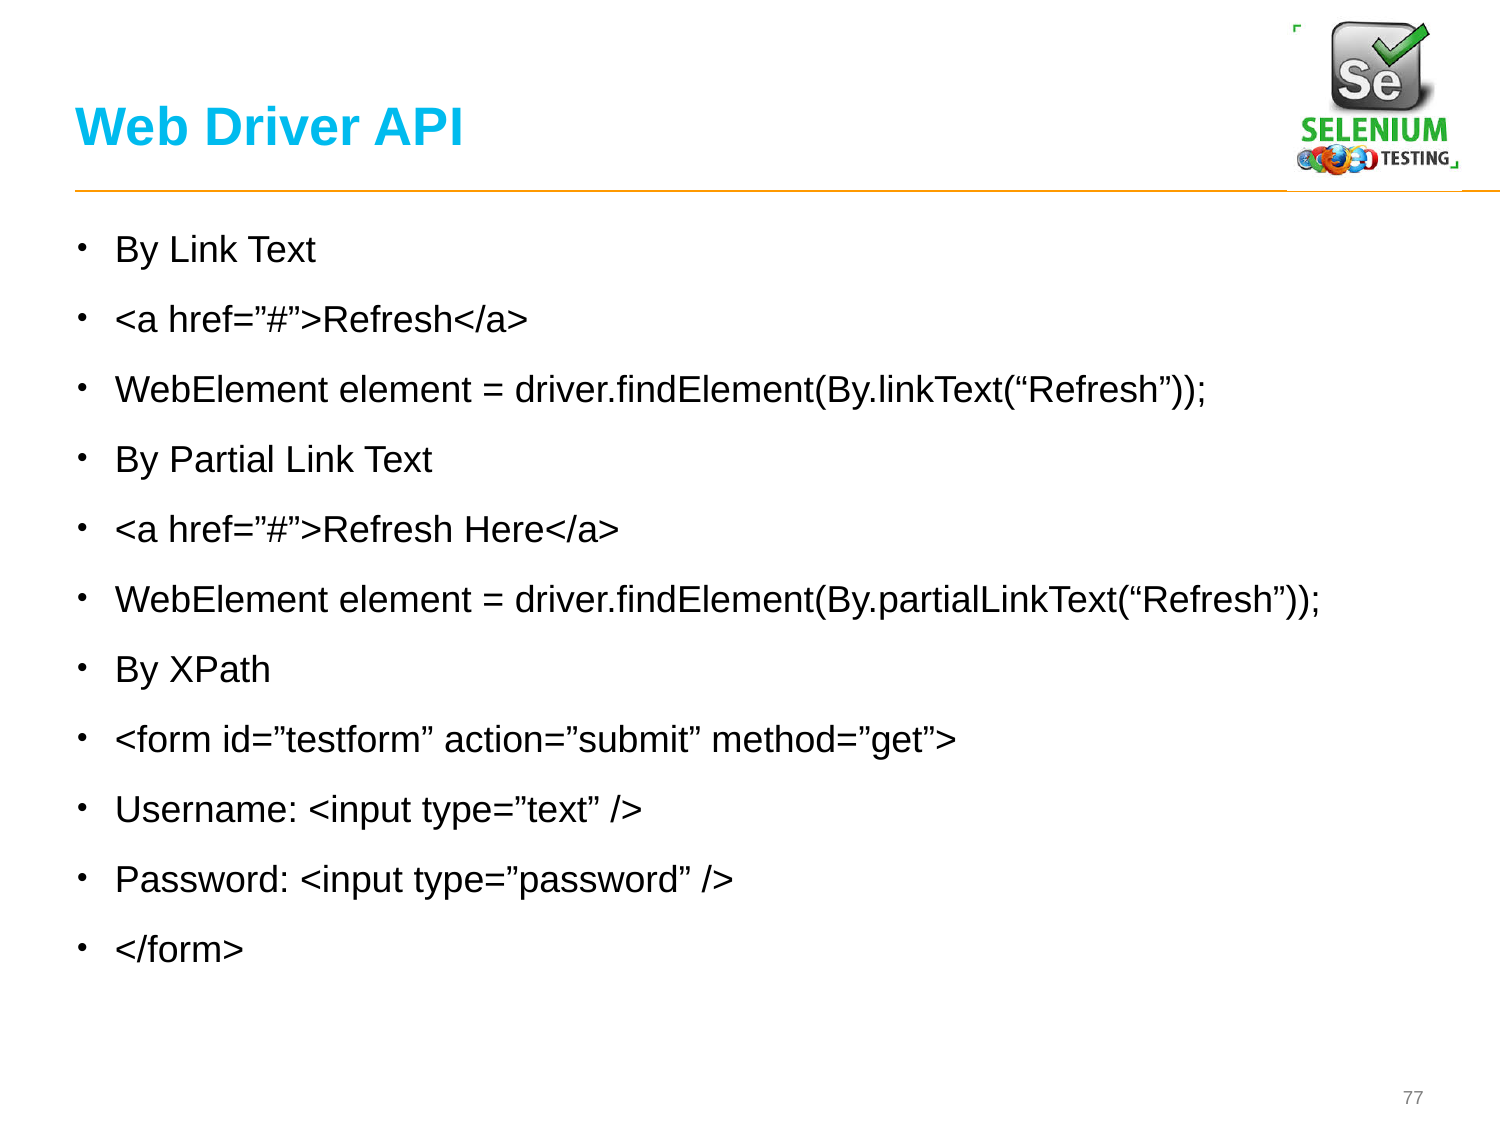

# Web Driver API
By Link Text
<a href=”#”>Refresh</a>
WebElement element = driver.findElement(By.linkText(“Refresh”));
By Partial Link Text
<a href=”#”>Refresh Here</a>
WebElement element = driver.findElement(By.partialLinkText(“Refresh”));
By XPath
<form id=”testform” action=”submit” method=”get”>
Username: <input type=”text” />
Password: <input type=”password” />
</form>